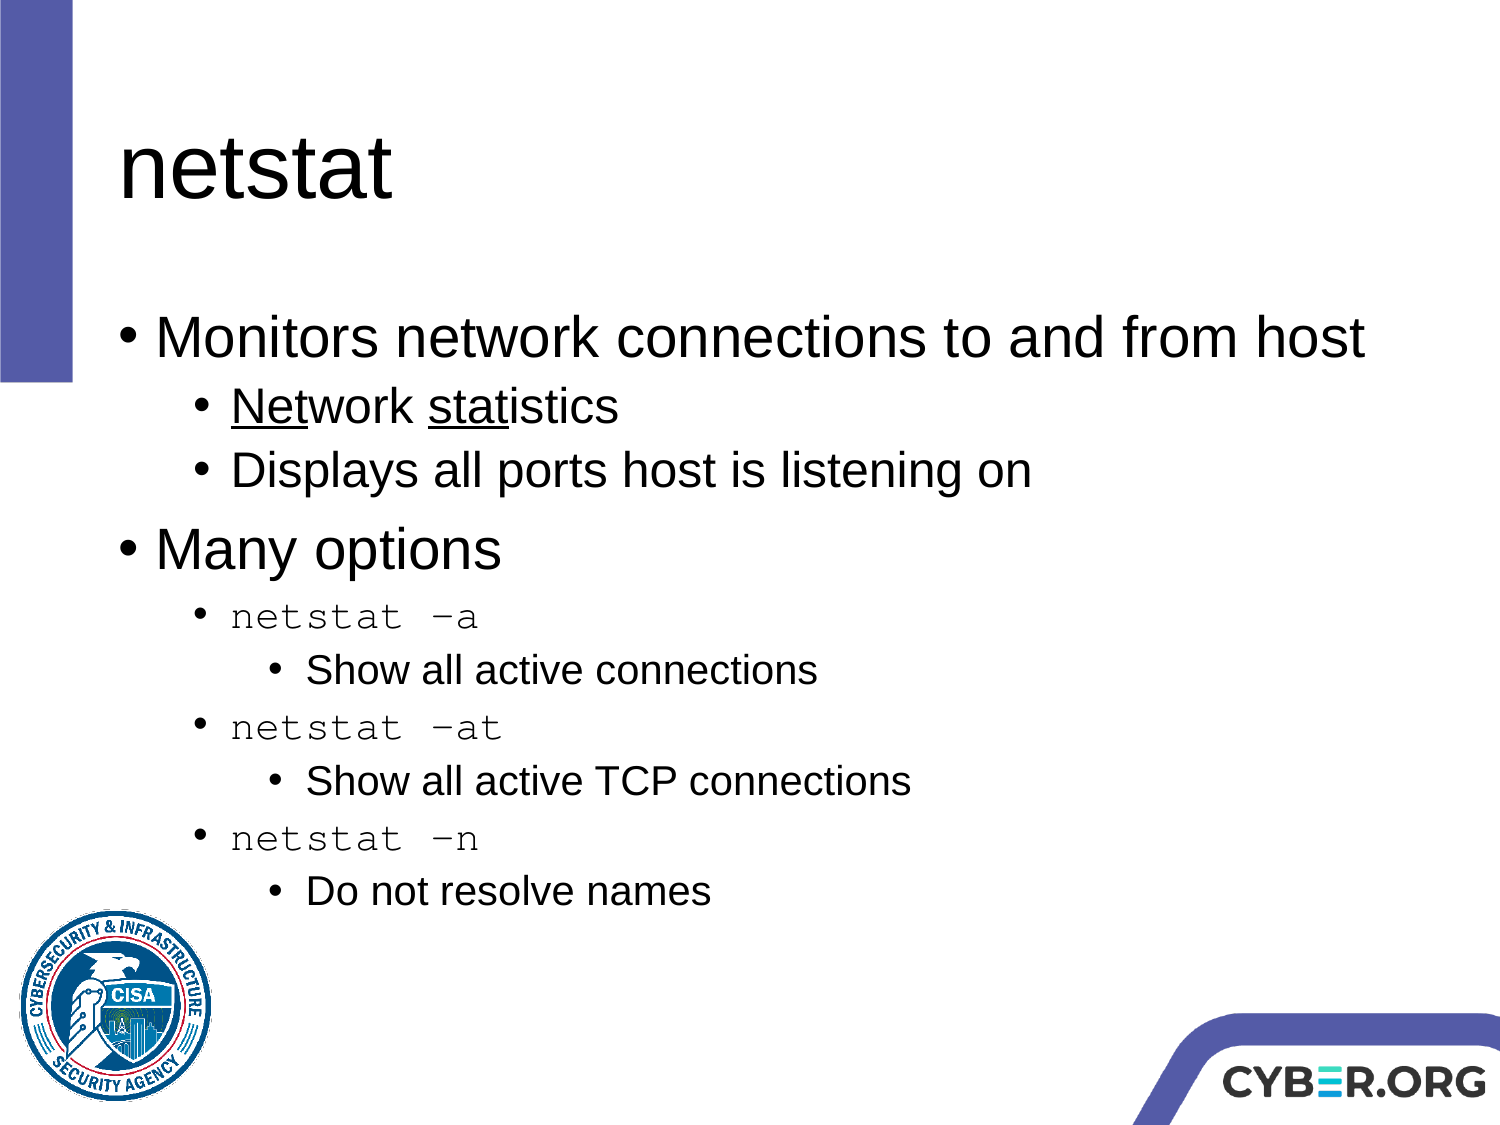

# netstat
Monitors network connections to and from host
Network statistics
Displays all ports host is listening on
Many options
netstat -a
Show all active connections
netstat -at
Show all active TCP connections
netstat -n
Do not resolve names